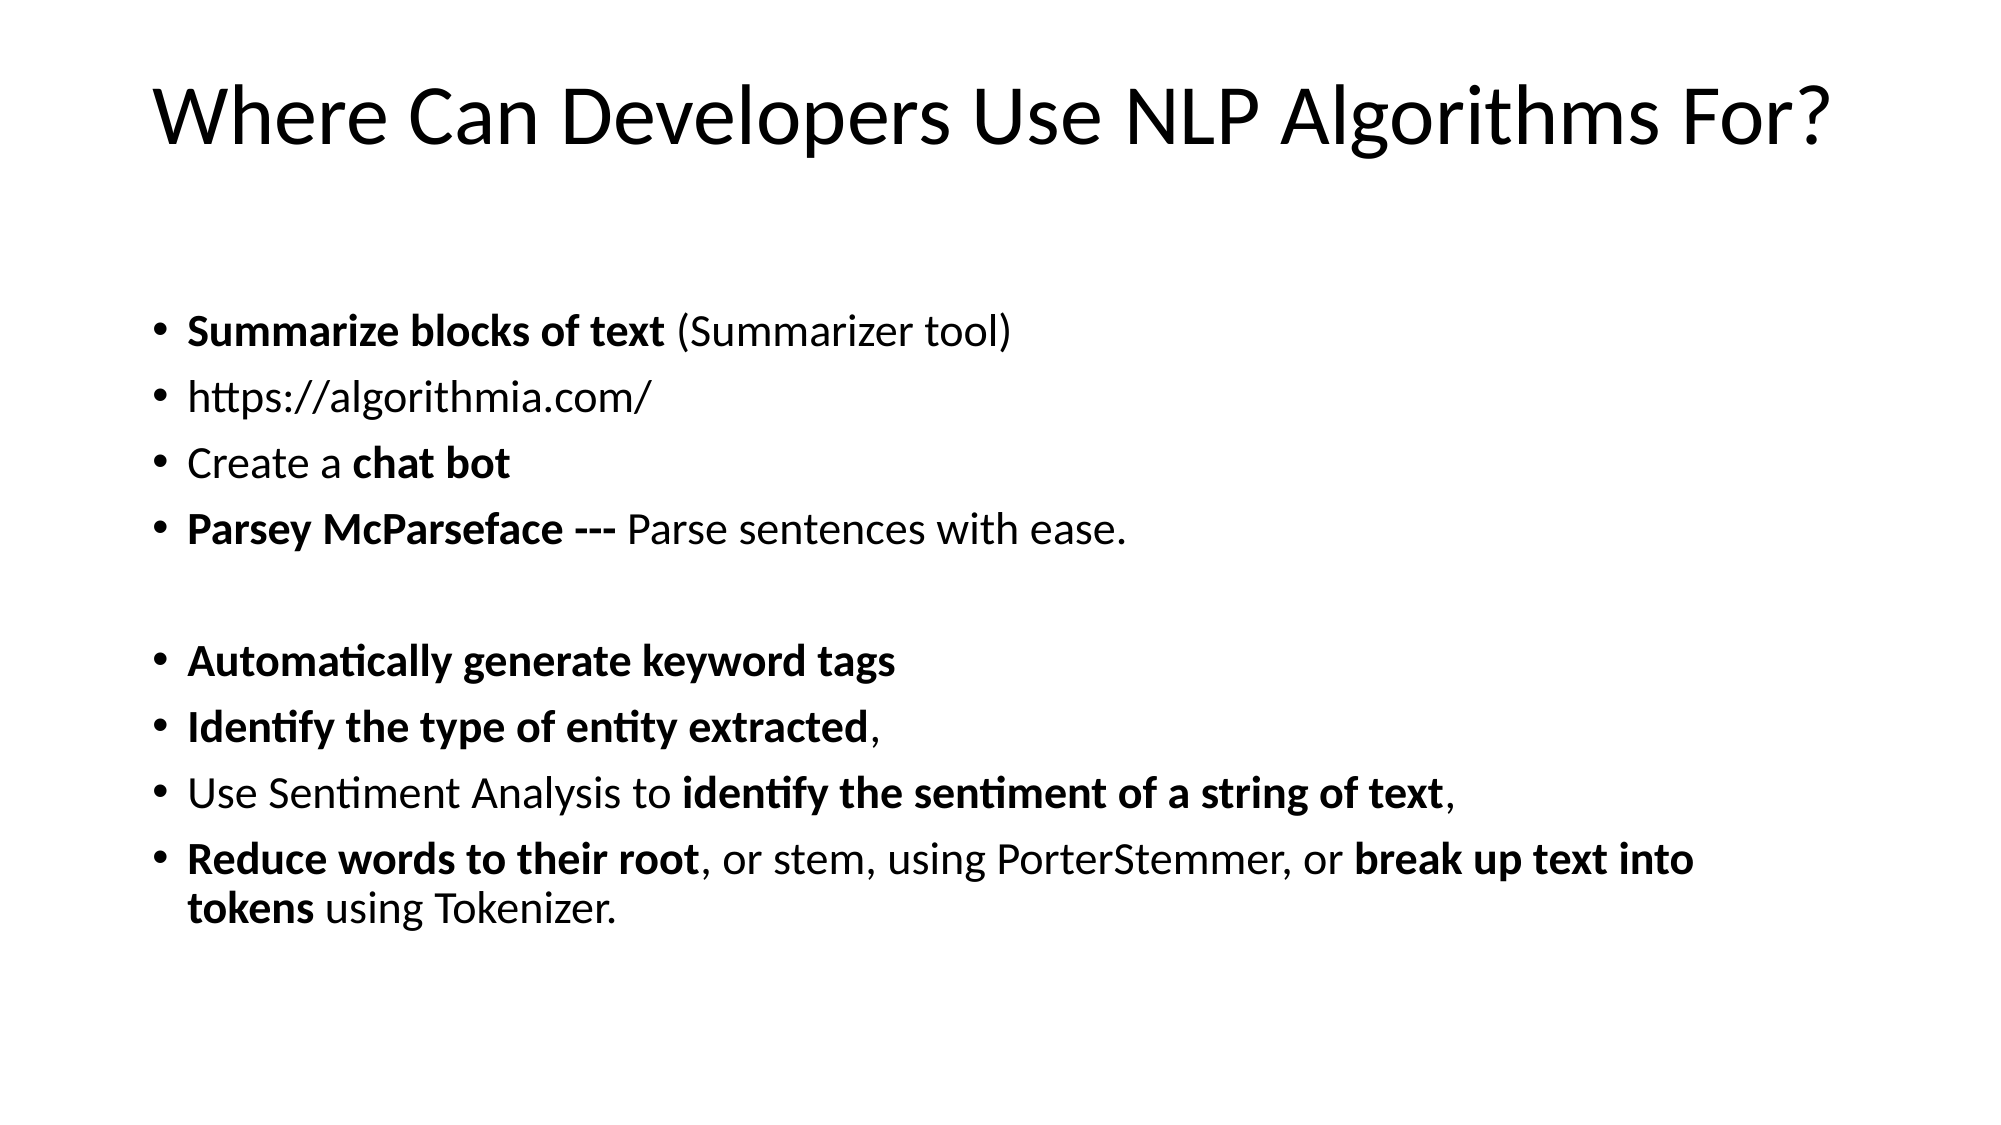

# Where Can Developers Use NLP Algorithms For?
Summarize blocks of text (Summarizer tool)
https://algorithmia.com/
Create a chat bot
Parsey McParseface --- Parse sentences with ease.

Automatically generate keyword tags
Identify the type of entity extracted,
Use Sentiment Analysis to identify the sentiment of a string of text,
Reduce words to their root, or stem, using PorterStemmer, or break up text into tokens using Tokenizer.